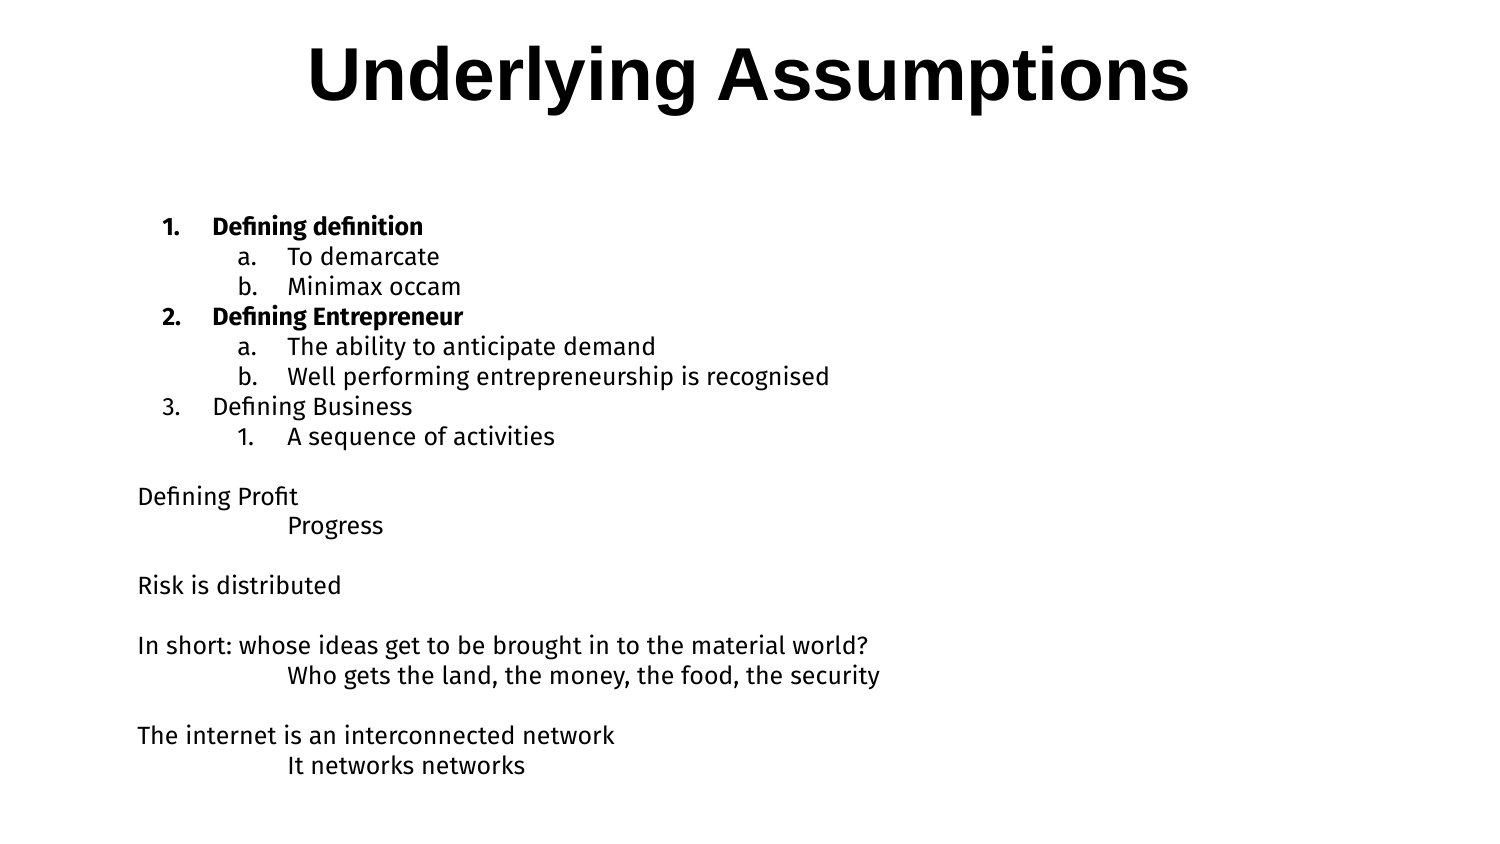

# Underlying Assumptions
Defining definition
To demarcate
Minimax occam
Defining Entrepreneur
The ability to anticipate demand
Well performing entrepreneurship is recognised
Defining Business
A sequence of activities

Defining Profit
	Progress

Risk is distributed

In short: whose ideas get to be brought in to the material world?
	Who gets the land, the money, the food, the security

The internet is an interconnected network
	It networks networks